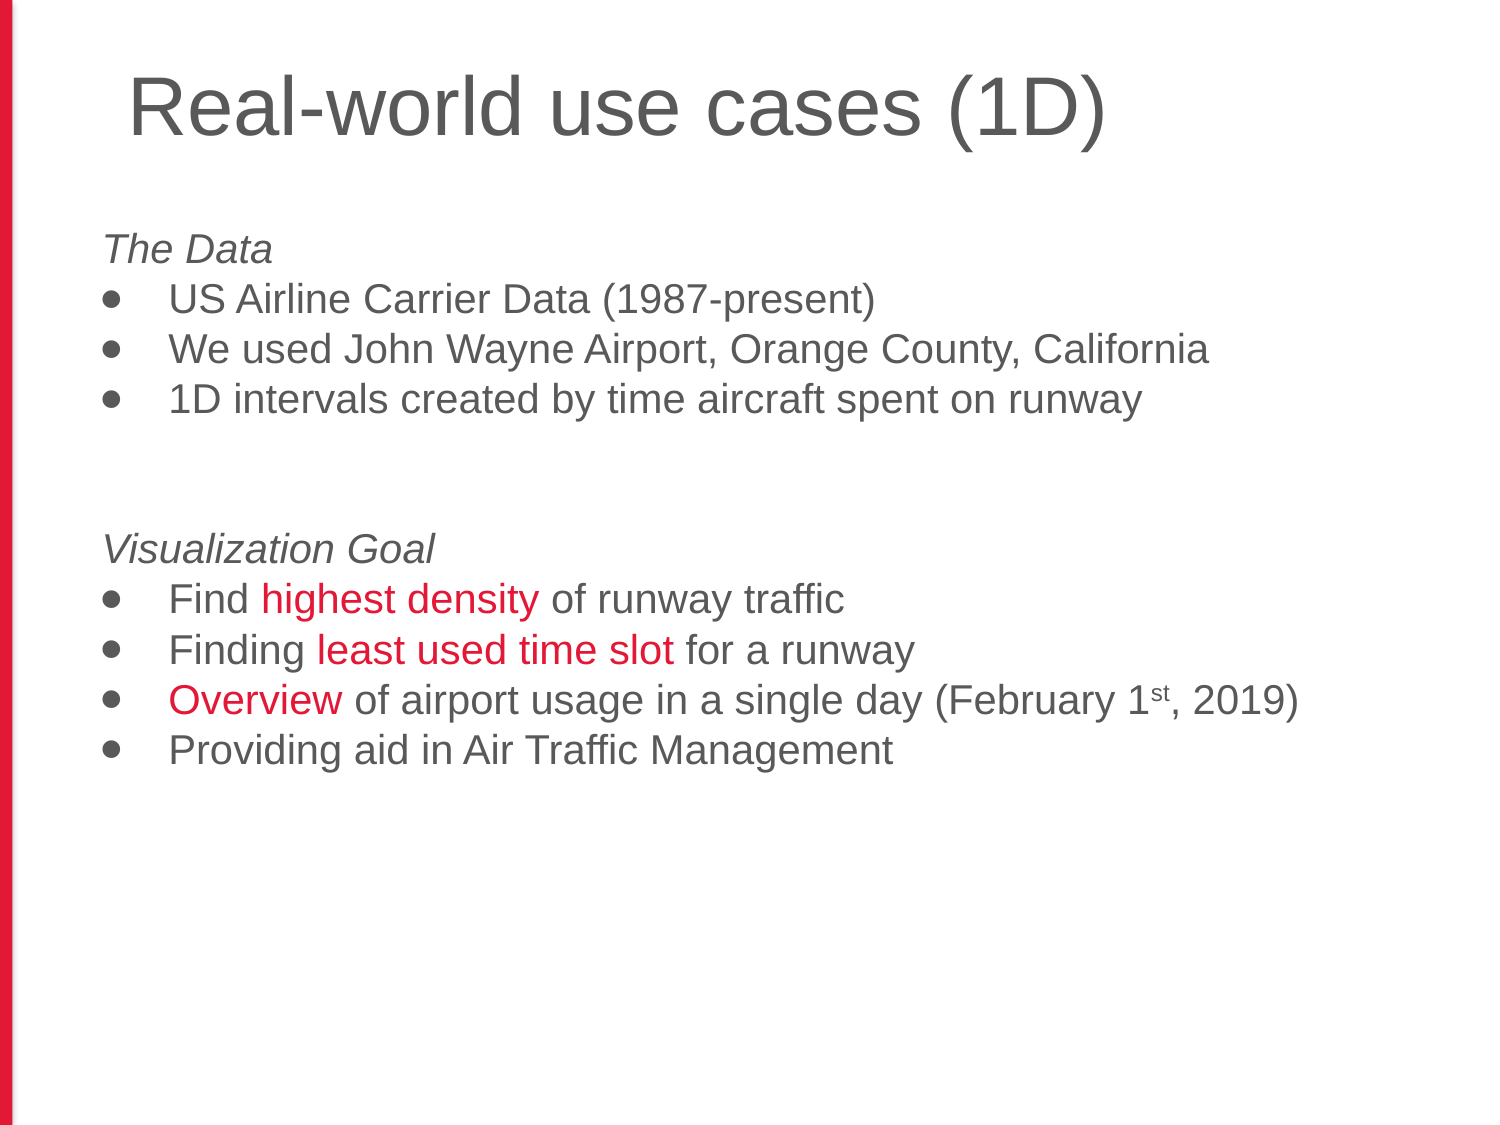

# Real-world use cases (1D)
The Data
US Airline Carrier Data (1987-present)
We used John Wayne Airport, Orange County, California
1D intervals created by time aircraft spent on runway

Visualization Goal
Find highest density of runway traffic
Finding least used time slot for a runway
Overview of airport usage in a single day (February 1st, 2019)
Providing aid in Air Traffic Management